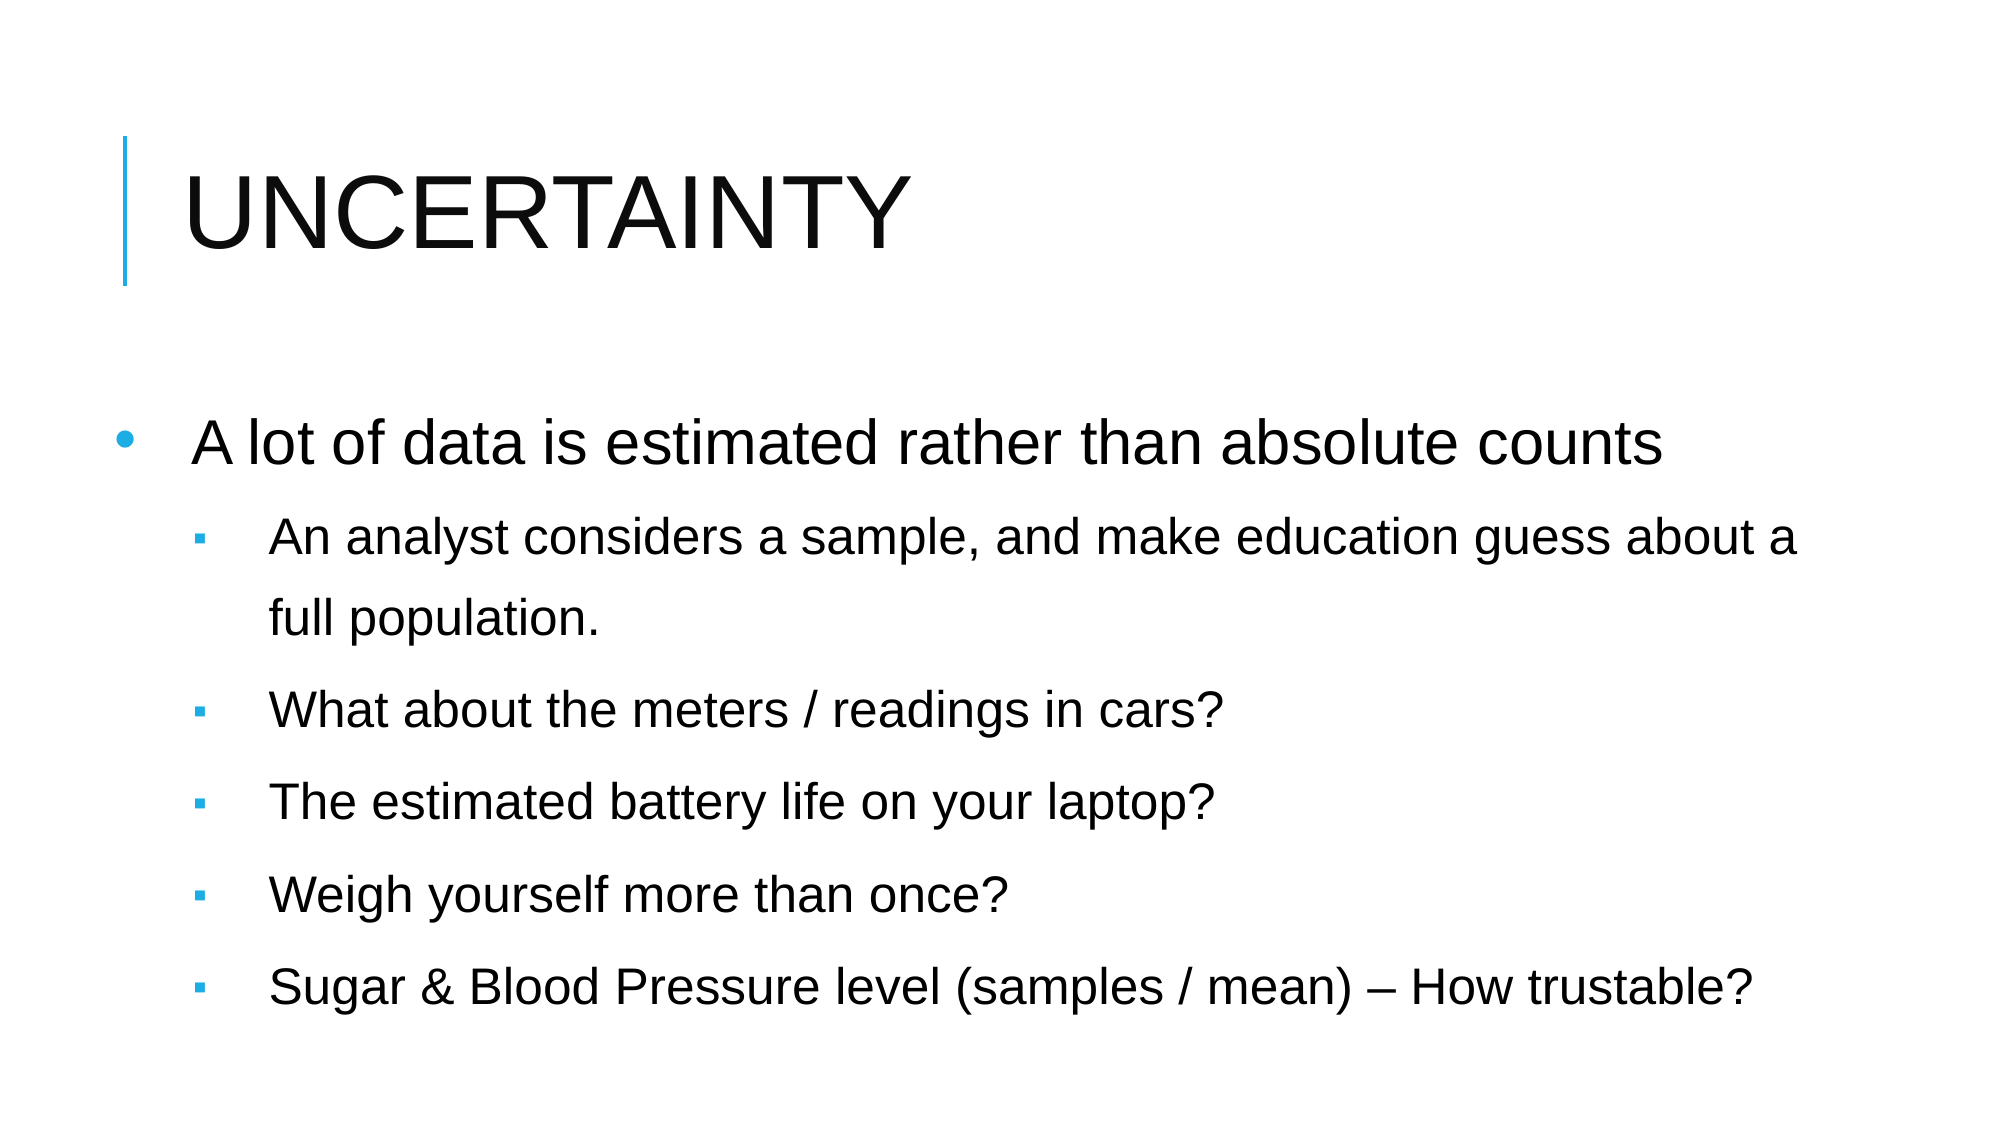

# UNCERTAINTY
A lot of data is estimated rather than absolute counts
An analyst considers a sample, and make education guess about a full population.
What about the meters / readings in cars?
The estimated battery life on your laptop?
Weigh yourself more than once?
Sugar & Blood Pressure level (samples / mean) – How trustable?